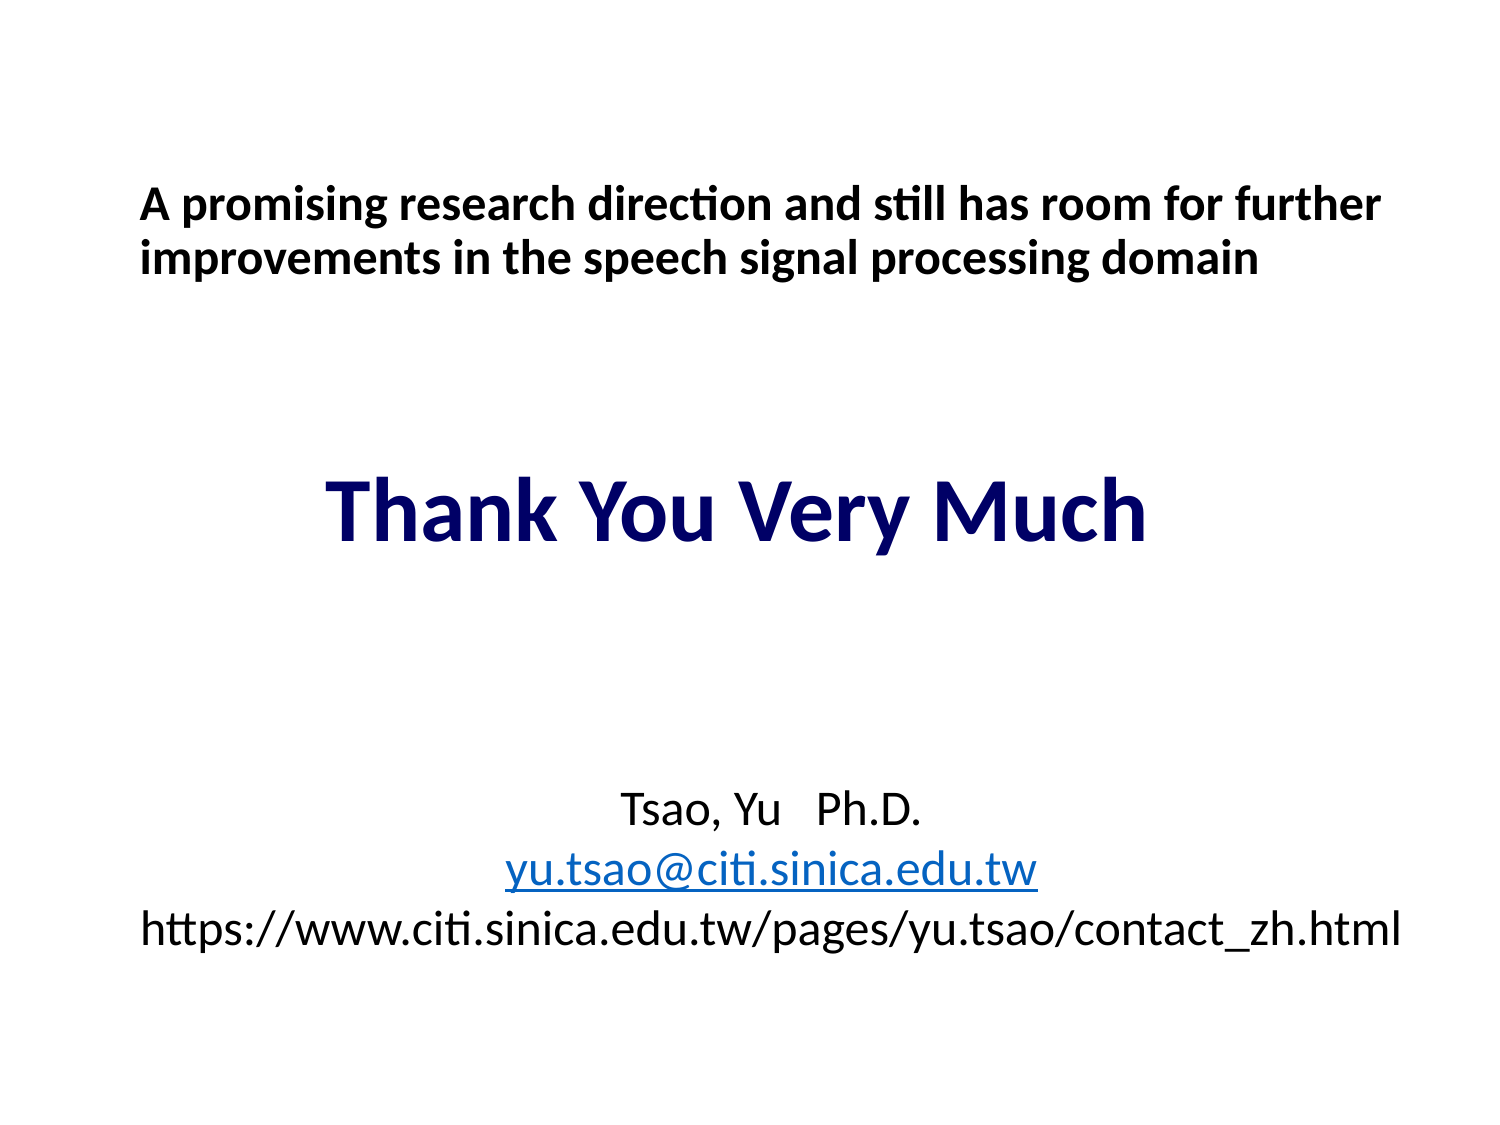

A promising research direction and still has room for further improvements in the speech signal processing domain

Thank You Very Much

Tsao, Yu   Ph.D.
yu.tsao@citi.sinica.edu.tw
https://www.citi.sinica.edu.tw/pages/yu.tsao/contact_zh.html